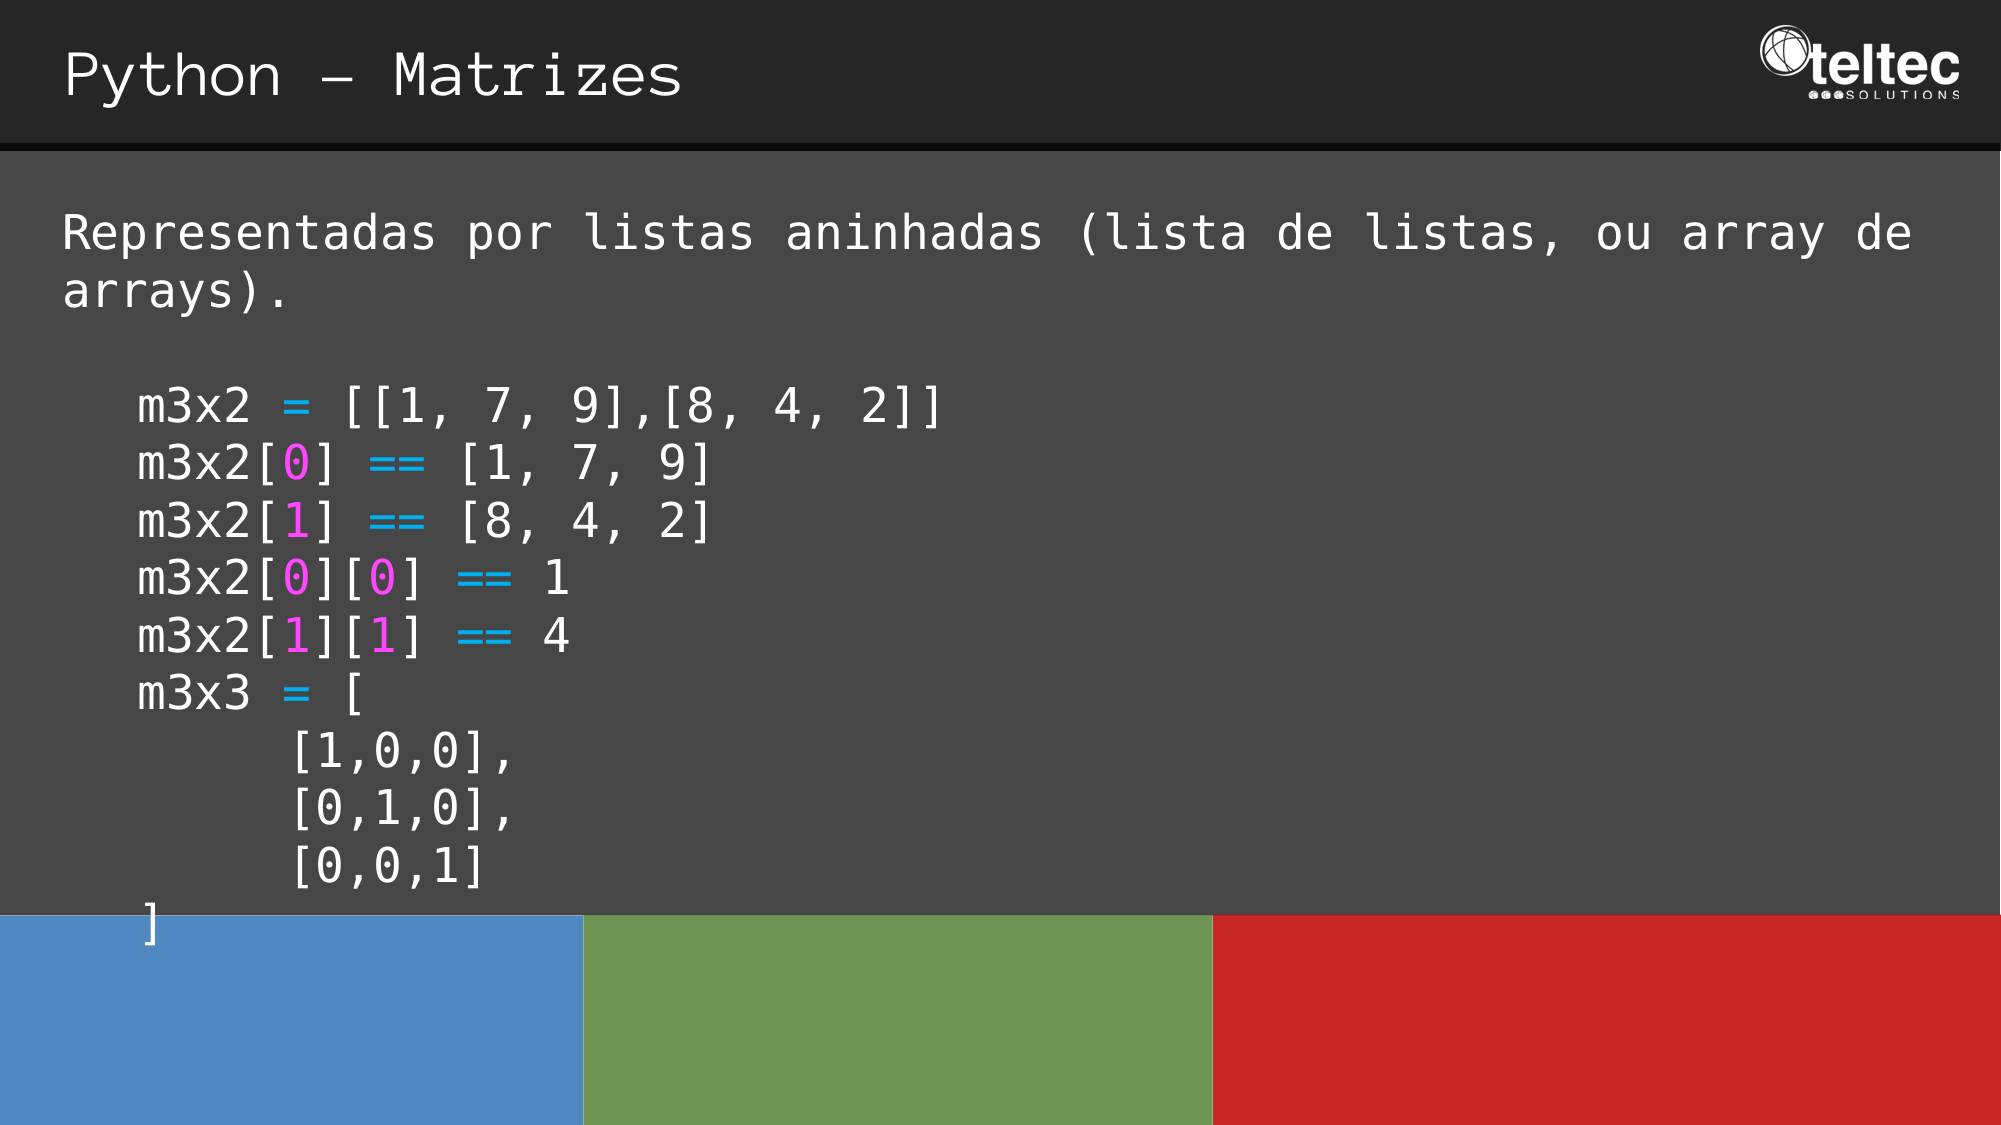

Python – Matrizes
Representadas por listas aninhadas (lista de listas, ou array de arrays).

m3x2 = [[1, 7, 9],[8, 4, 2]]
m3x2[0] == [1, 7, 9]
m3x2[1] == [8, 4, 2]
m3x2[0][0] == 1
m3x2[1][1] == 4
m3x3 = [
	[1,0,0],
	[0,1,0],
	[0,0,1]
]